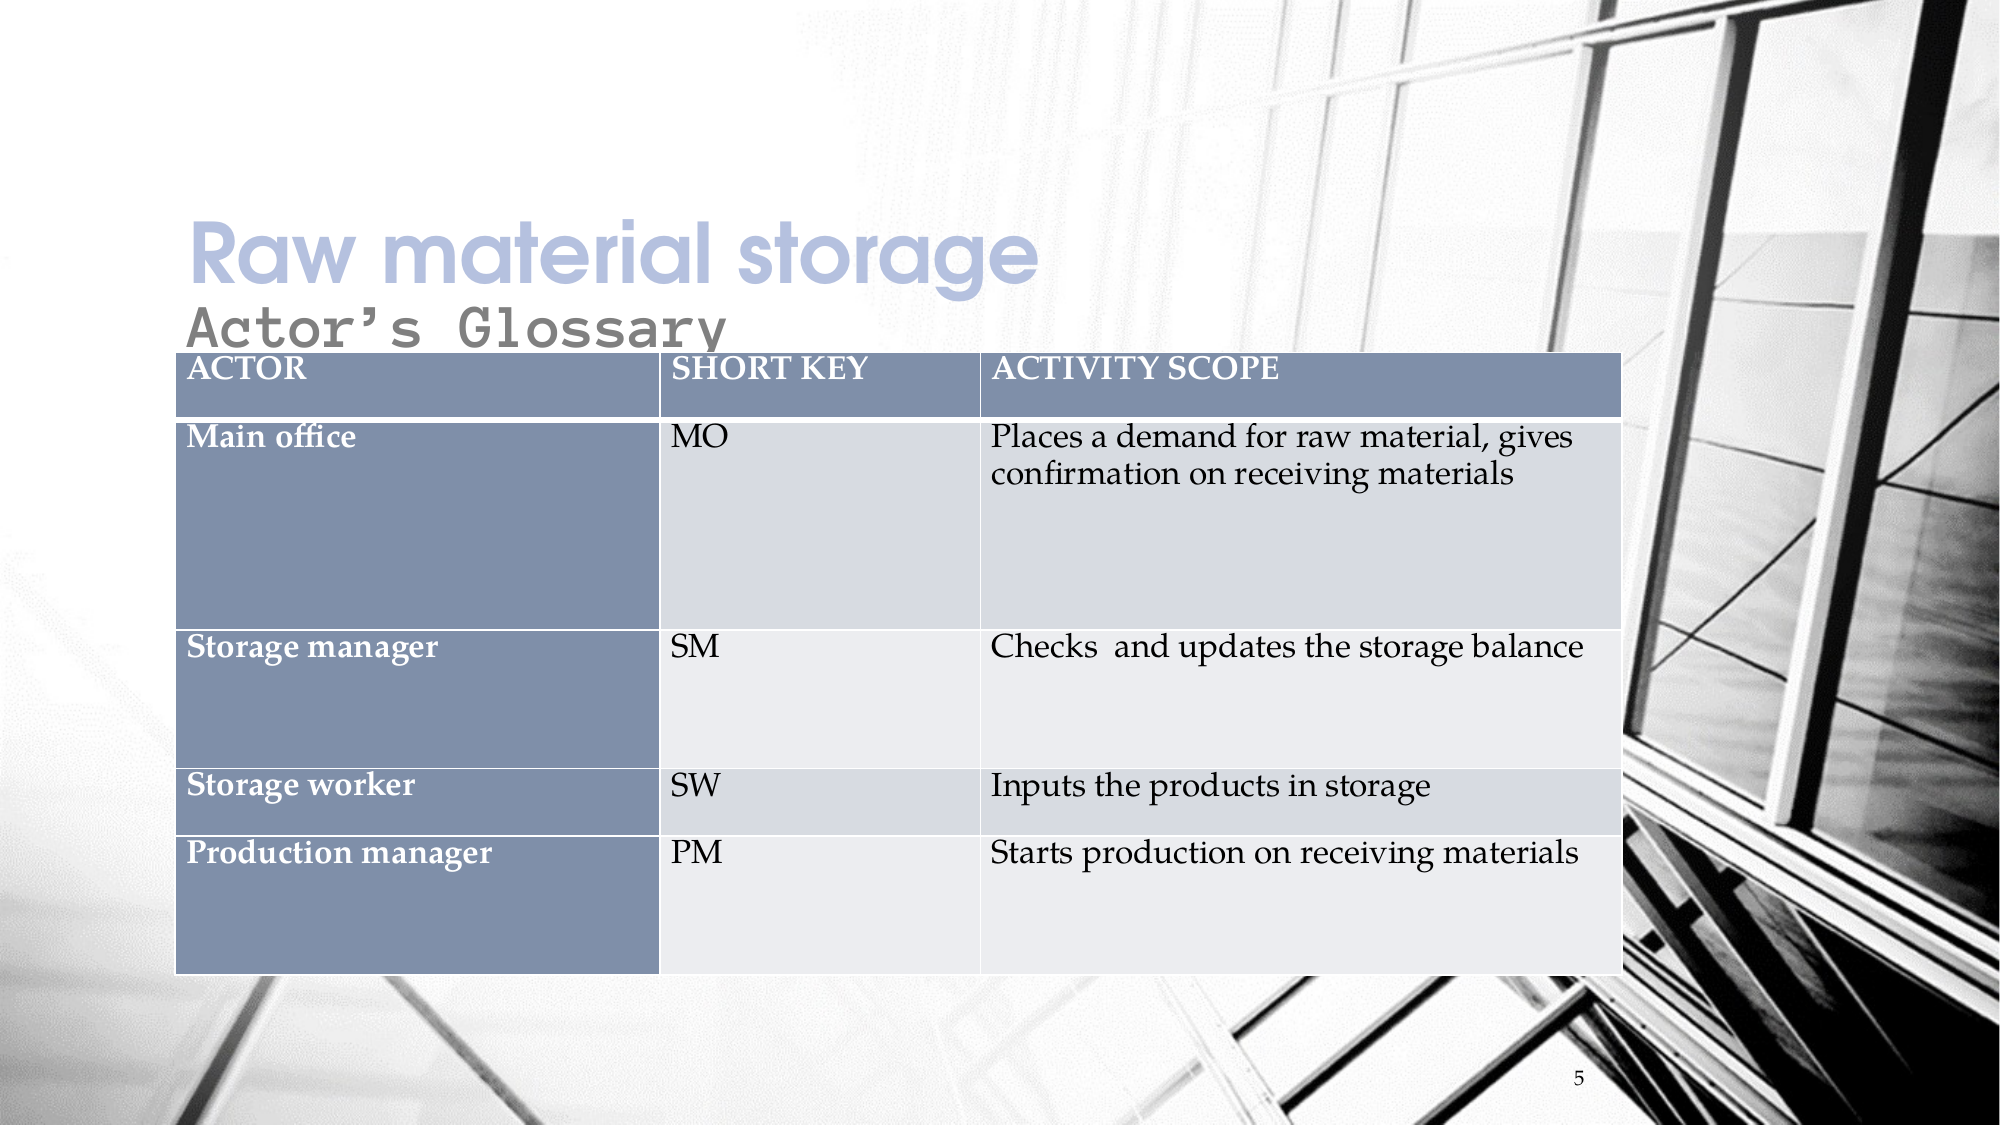

Raw material storage
Actor’s Glossary

| ACTOR | SHORT KEY | ACTIVITY SCOPE |
| --- | --- | --- |
| Main office | MO | Places a demand for raw material, gives confirmation on receiving materials |
| Storage manager | SM | Checks and updates the storage balance |
| Storage worker | SW | Inputs the products in storage |
| Production manager | PM | Starts production on receiving materials |

5